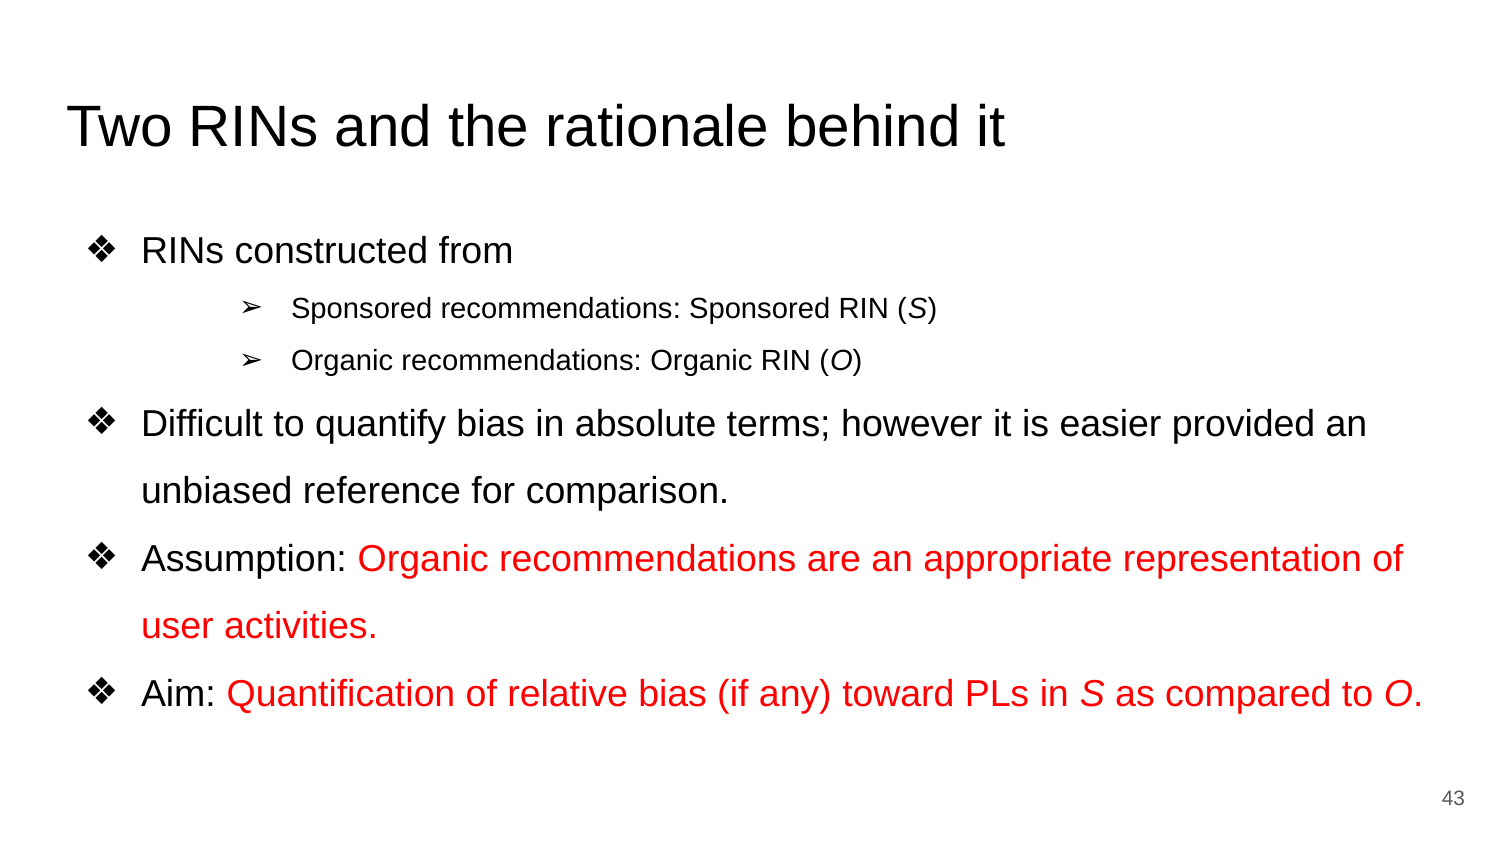

# Two RINs and the rationale behind it
RINs constructed from
Sponsored recommendations: Sponsored RIN (S)
Organic recommendations: Organic RIN (O)
Difficult to quantify bias in absolute terms; however it is easier provided an unbiased reference for comparison.
Assumption: Organic recommendations are an appropriate representation of user activities.
Aim: Quantification of relative bias (if any) toward PLs in S as compared to O.
43